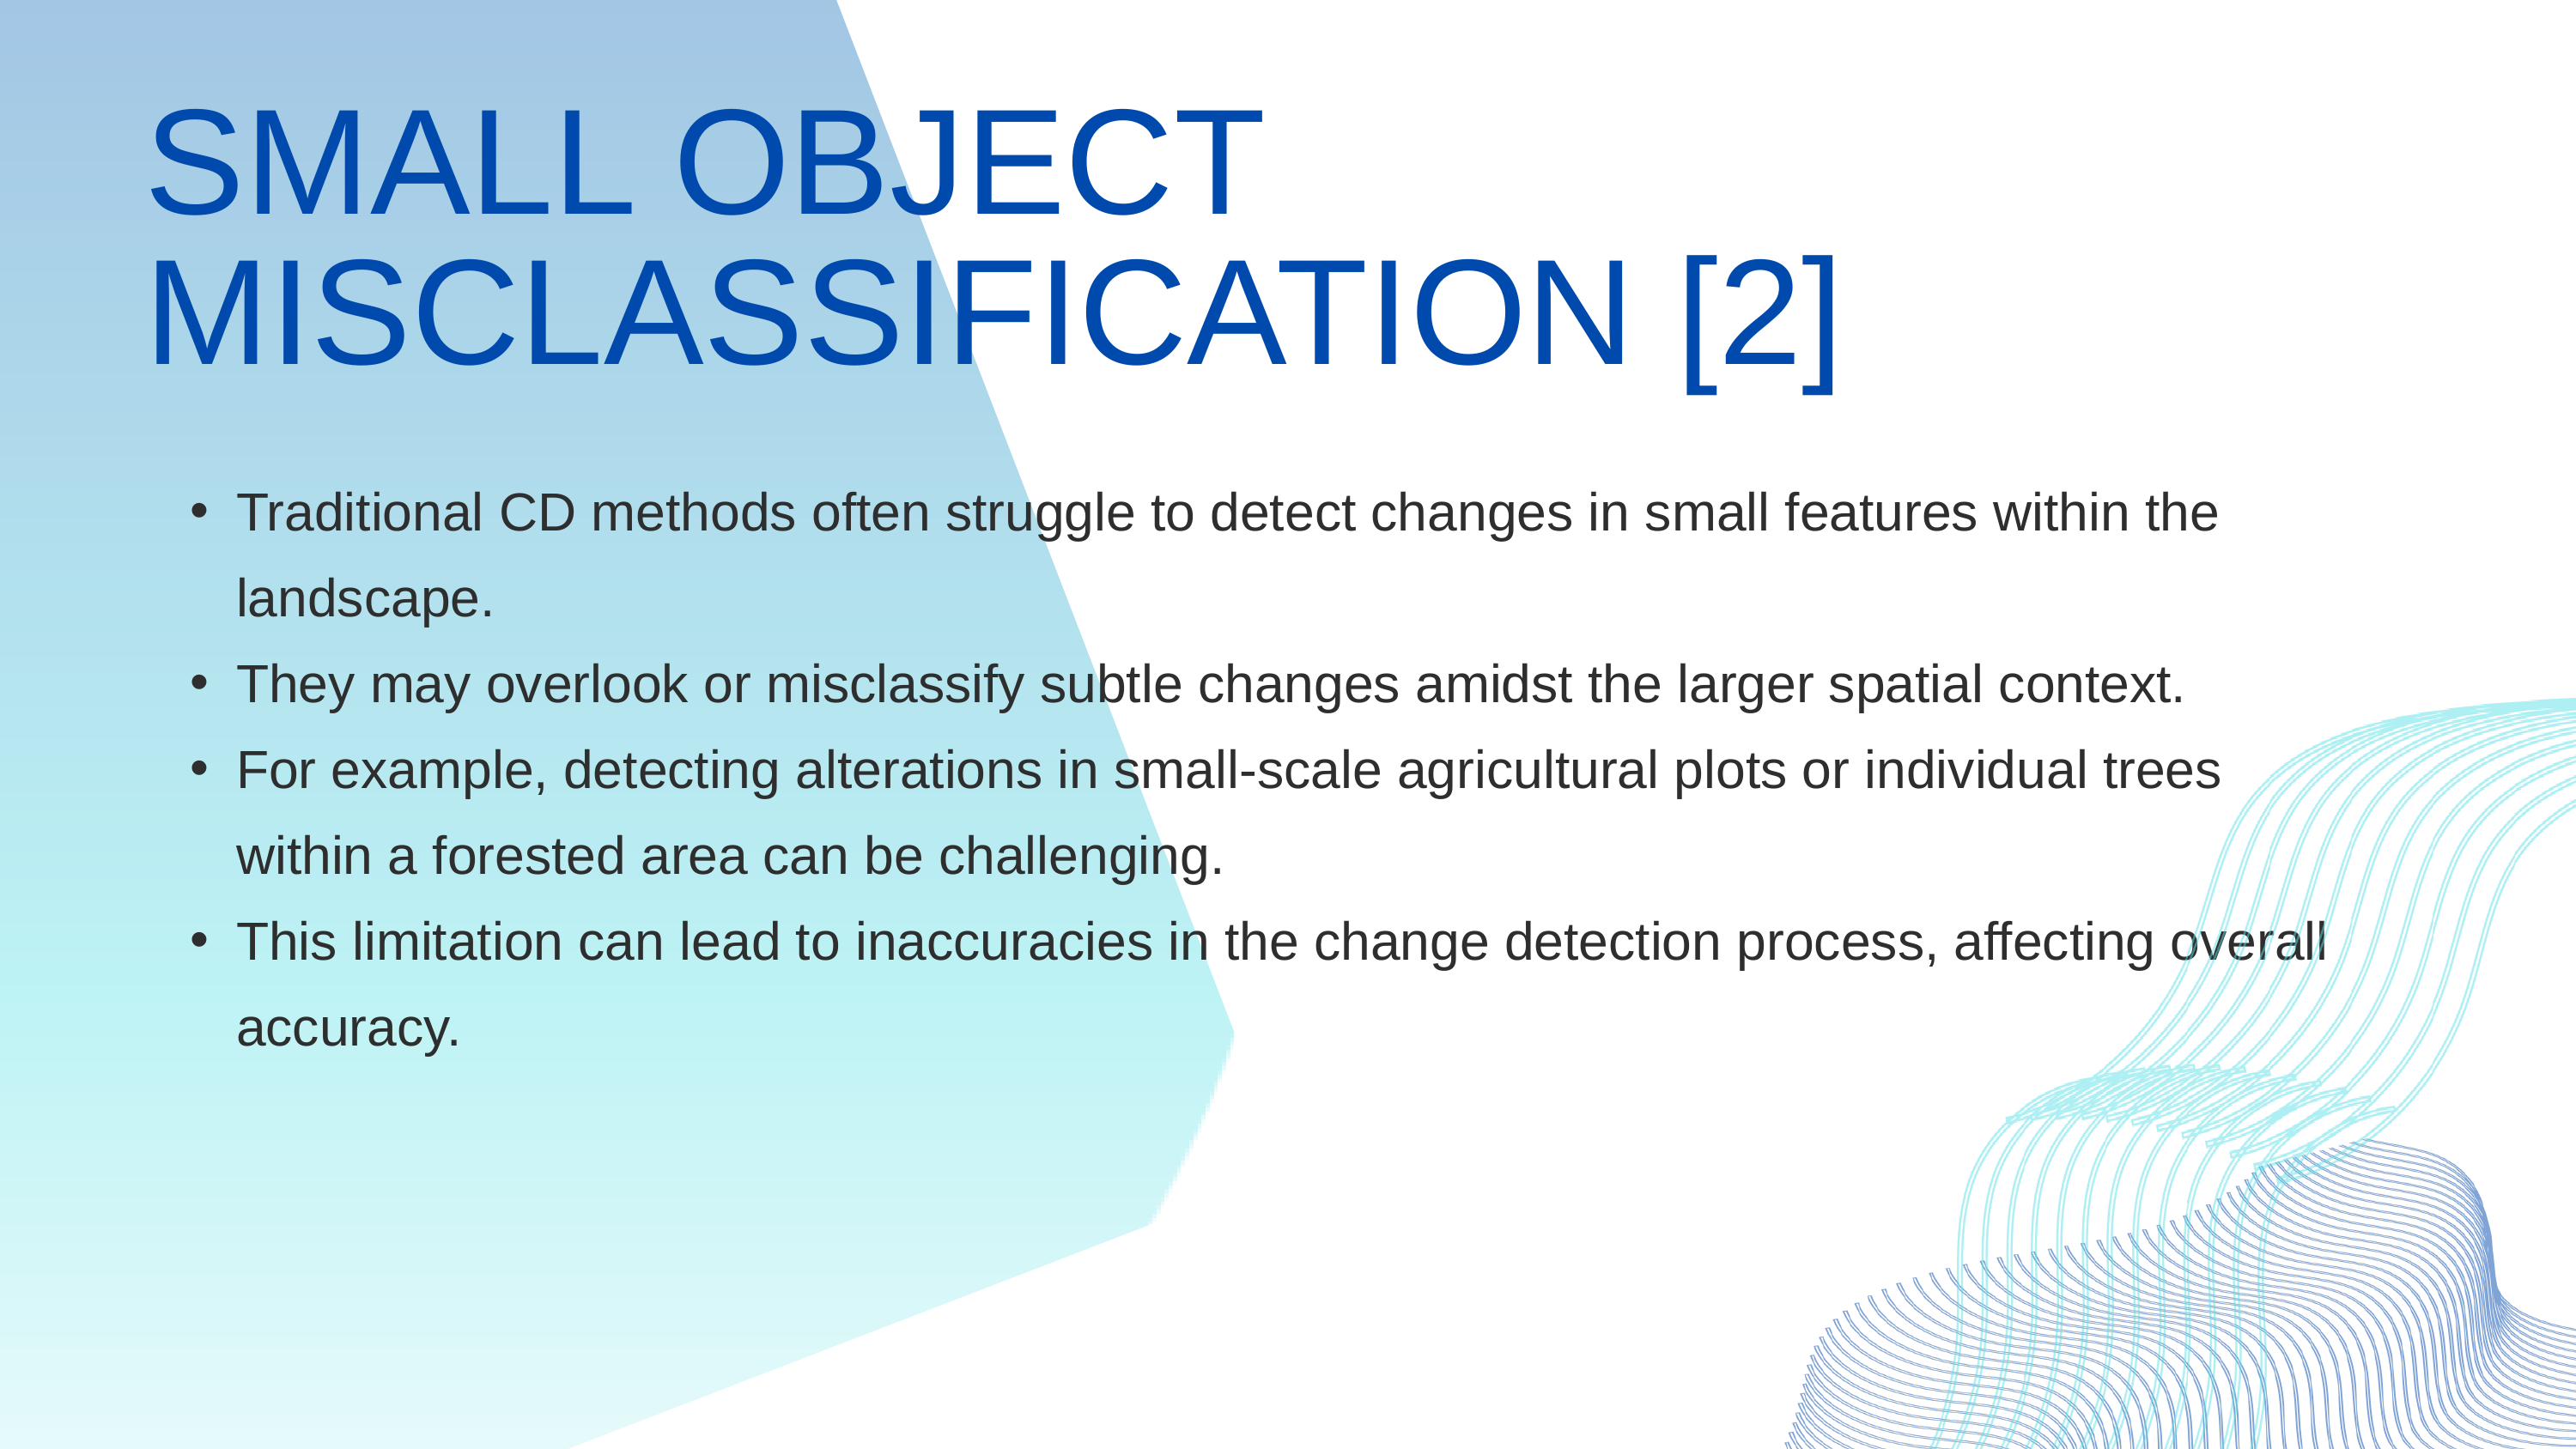

SMALL OBJECT MISCLASSIFICATION [2]
Traditional CD methods often struggle to detect changes in small features within the landscape.
They may overlook or misclassify subtle changes amidst the larger spatial context.
For example, detecting alterations in small-scale agricultural plots or individual trees within a forested area can be challenging.
This limitation can lead to inaccuracies in the change detection process, affecting overall accuracy.